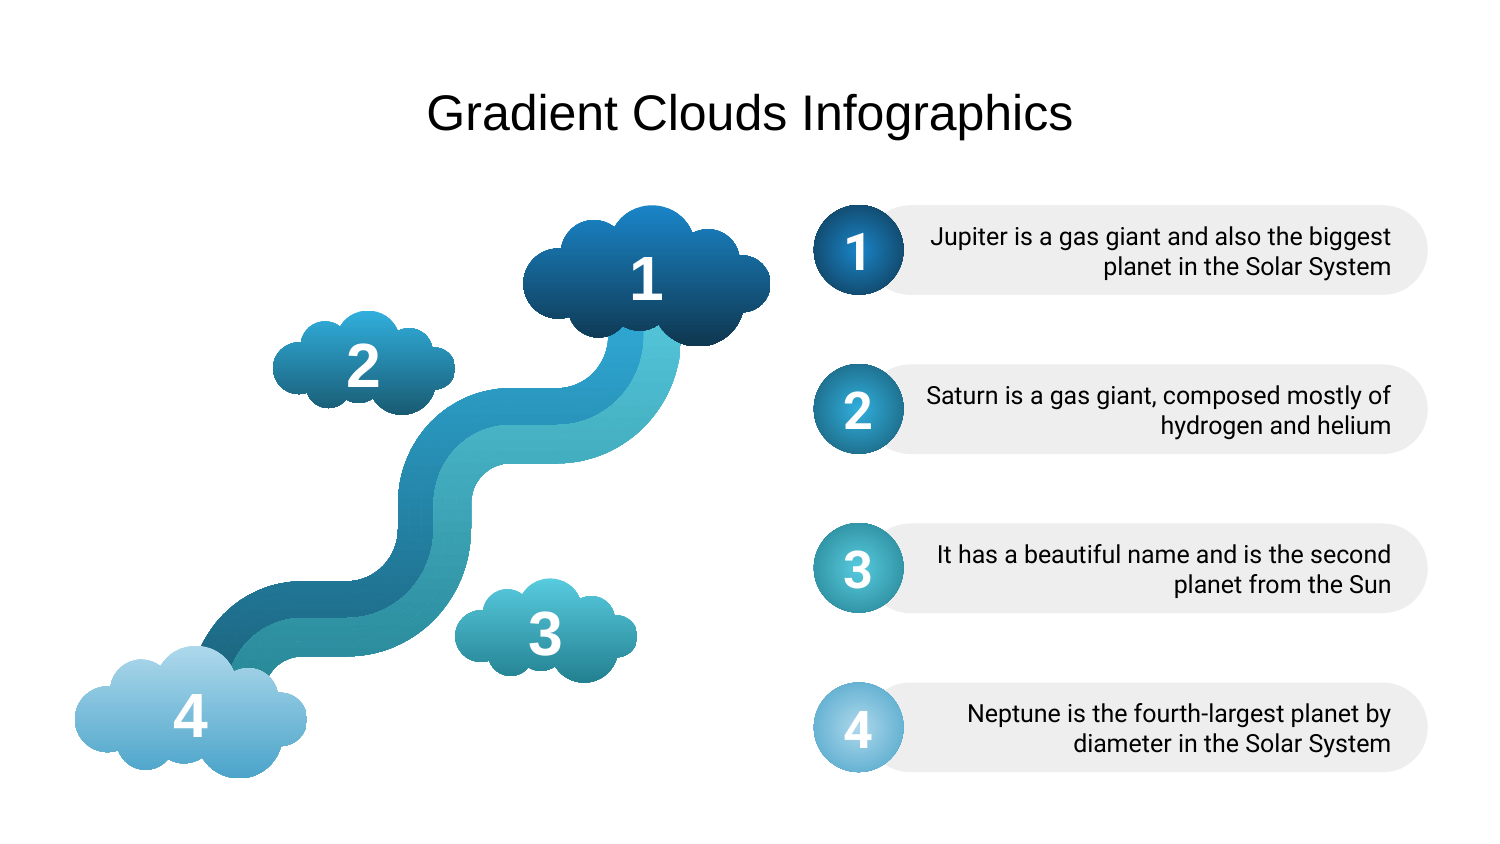

# Gradient Clouds Infographics
1
Jupiter is a gas giant and also the biggest planet in the Solar System

1

2
2
Saturn is a gas giant, composed mostly of hydrogen and helium
3
It has a beautiful name and is the second planet from the Sun

3

4
Neptune is the fourth-largest planet by diameter in the Solar System
4